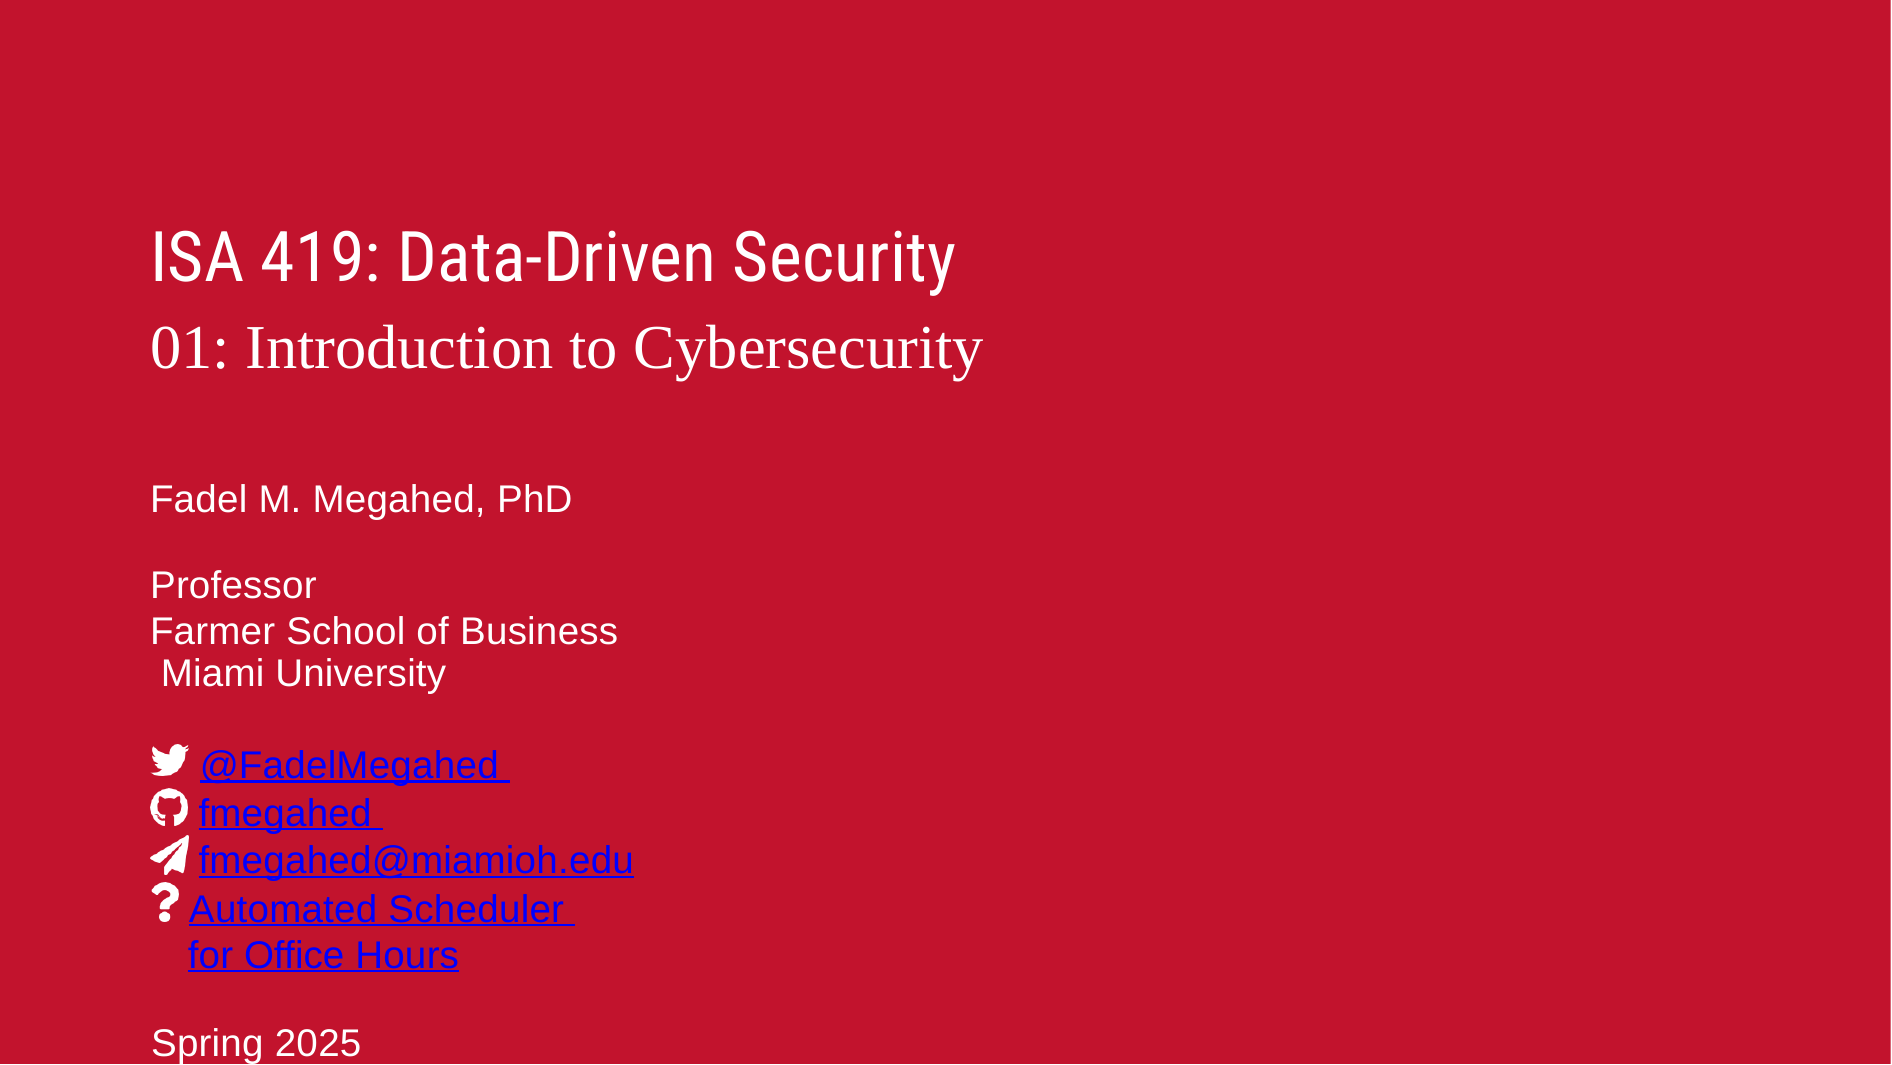

# ISA 419: Data-Driven Security
01: Introduction to Cybersecurity
Fadel M. Megahed, PhD

Professor
Farmer School of Business  Miami University

@FadelMegahed  fmegahed  fmegahed@miamioh.edu
Automated Scheduler for Office Hours

Spring 2025